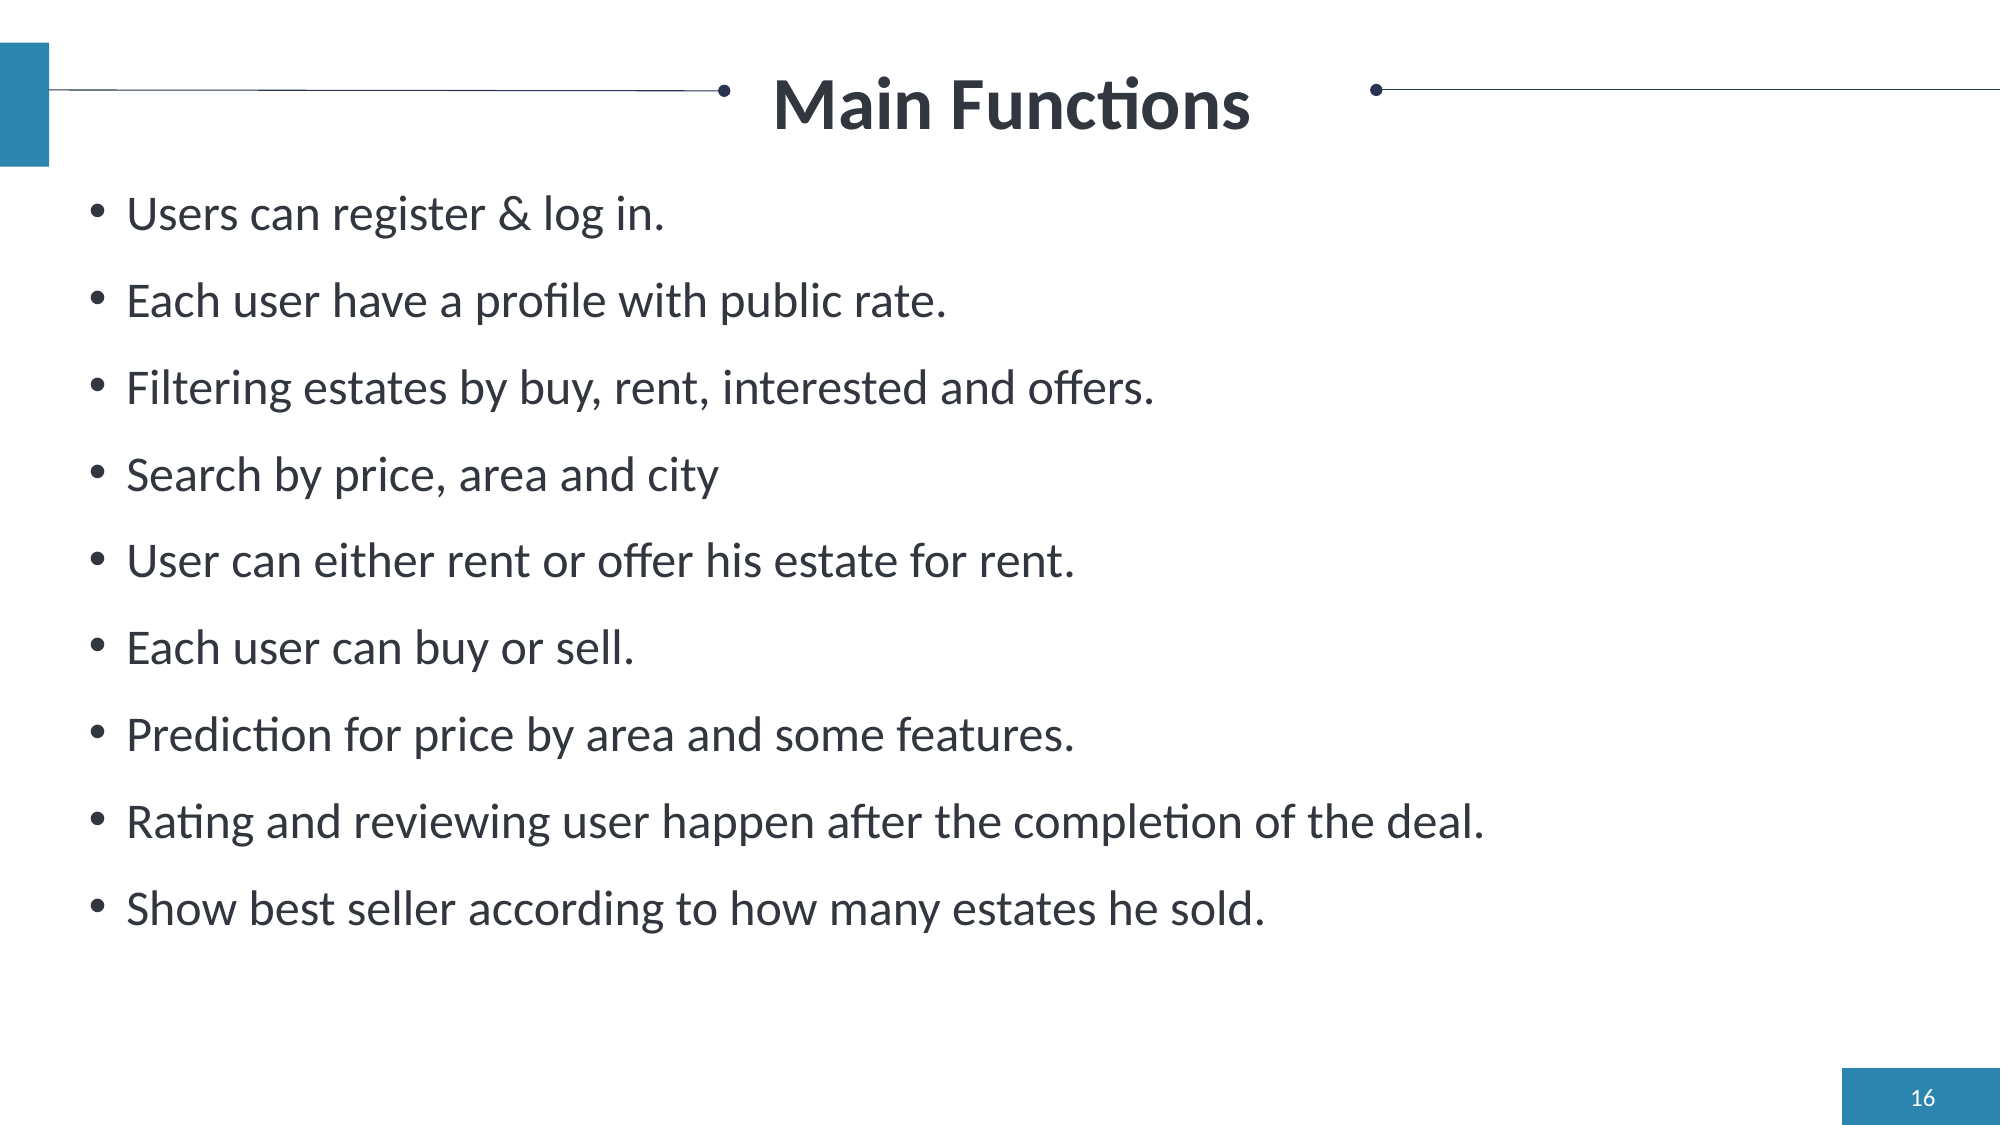

# Main Functions
Users can register & log in.
Each user have a profile with public rate.
Filtering estates by buy, rent, interested and offers.
Search by price, area and city
User can either rent or offer his estate for rent.
Each user can buy or sell.
Prediction for price by area and some features.
Rating and reviewing user happen after the completion of the deal.
Show best seller according to how many estates he sold.
16